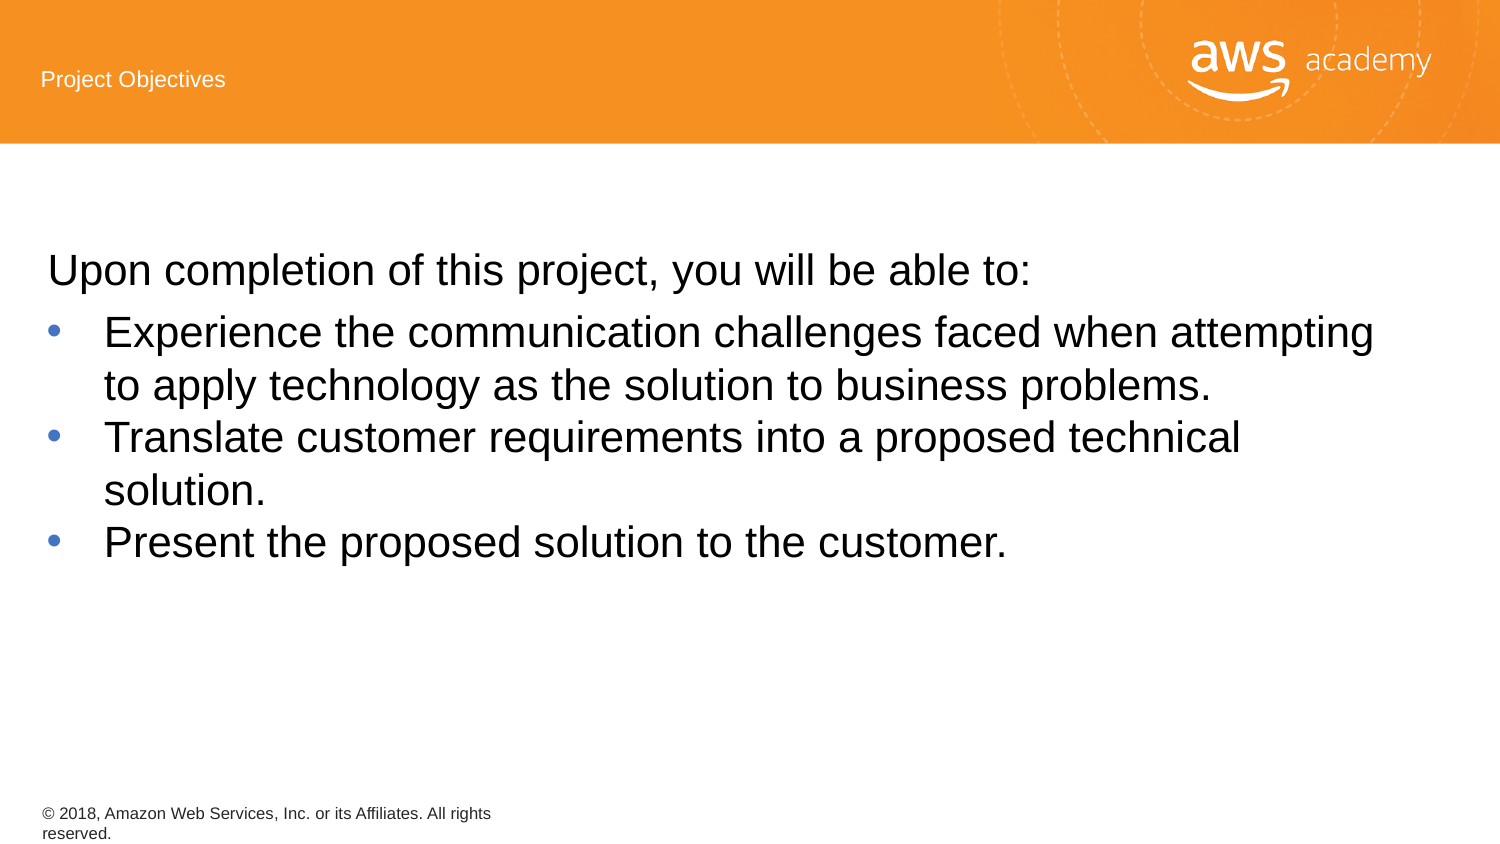

# Project Objectives
Upon completion of this project, you will be able to:
Experience the communication challenges faced when attempting to apply technology as the solution to business problems.
Translate customer requirements into a proposed technical solution.
Present the proposed solution to the customer.